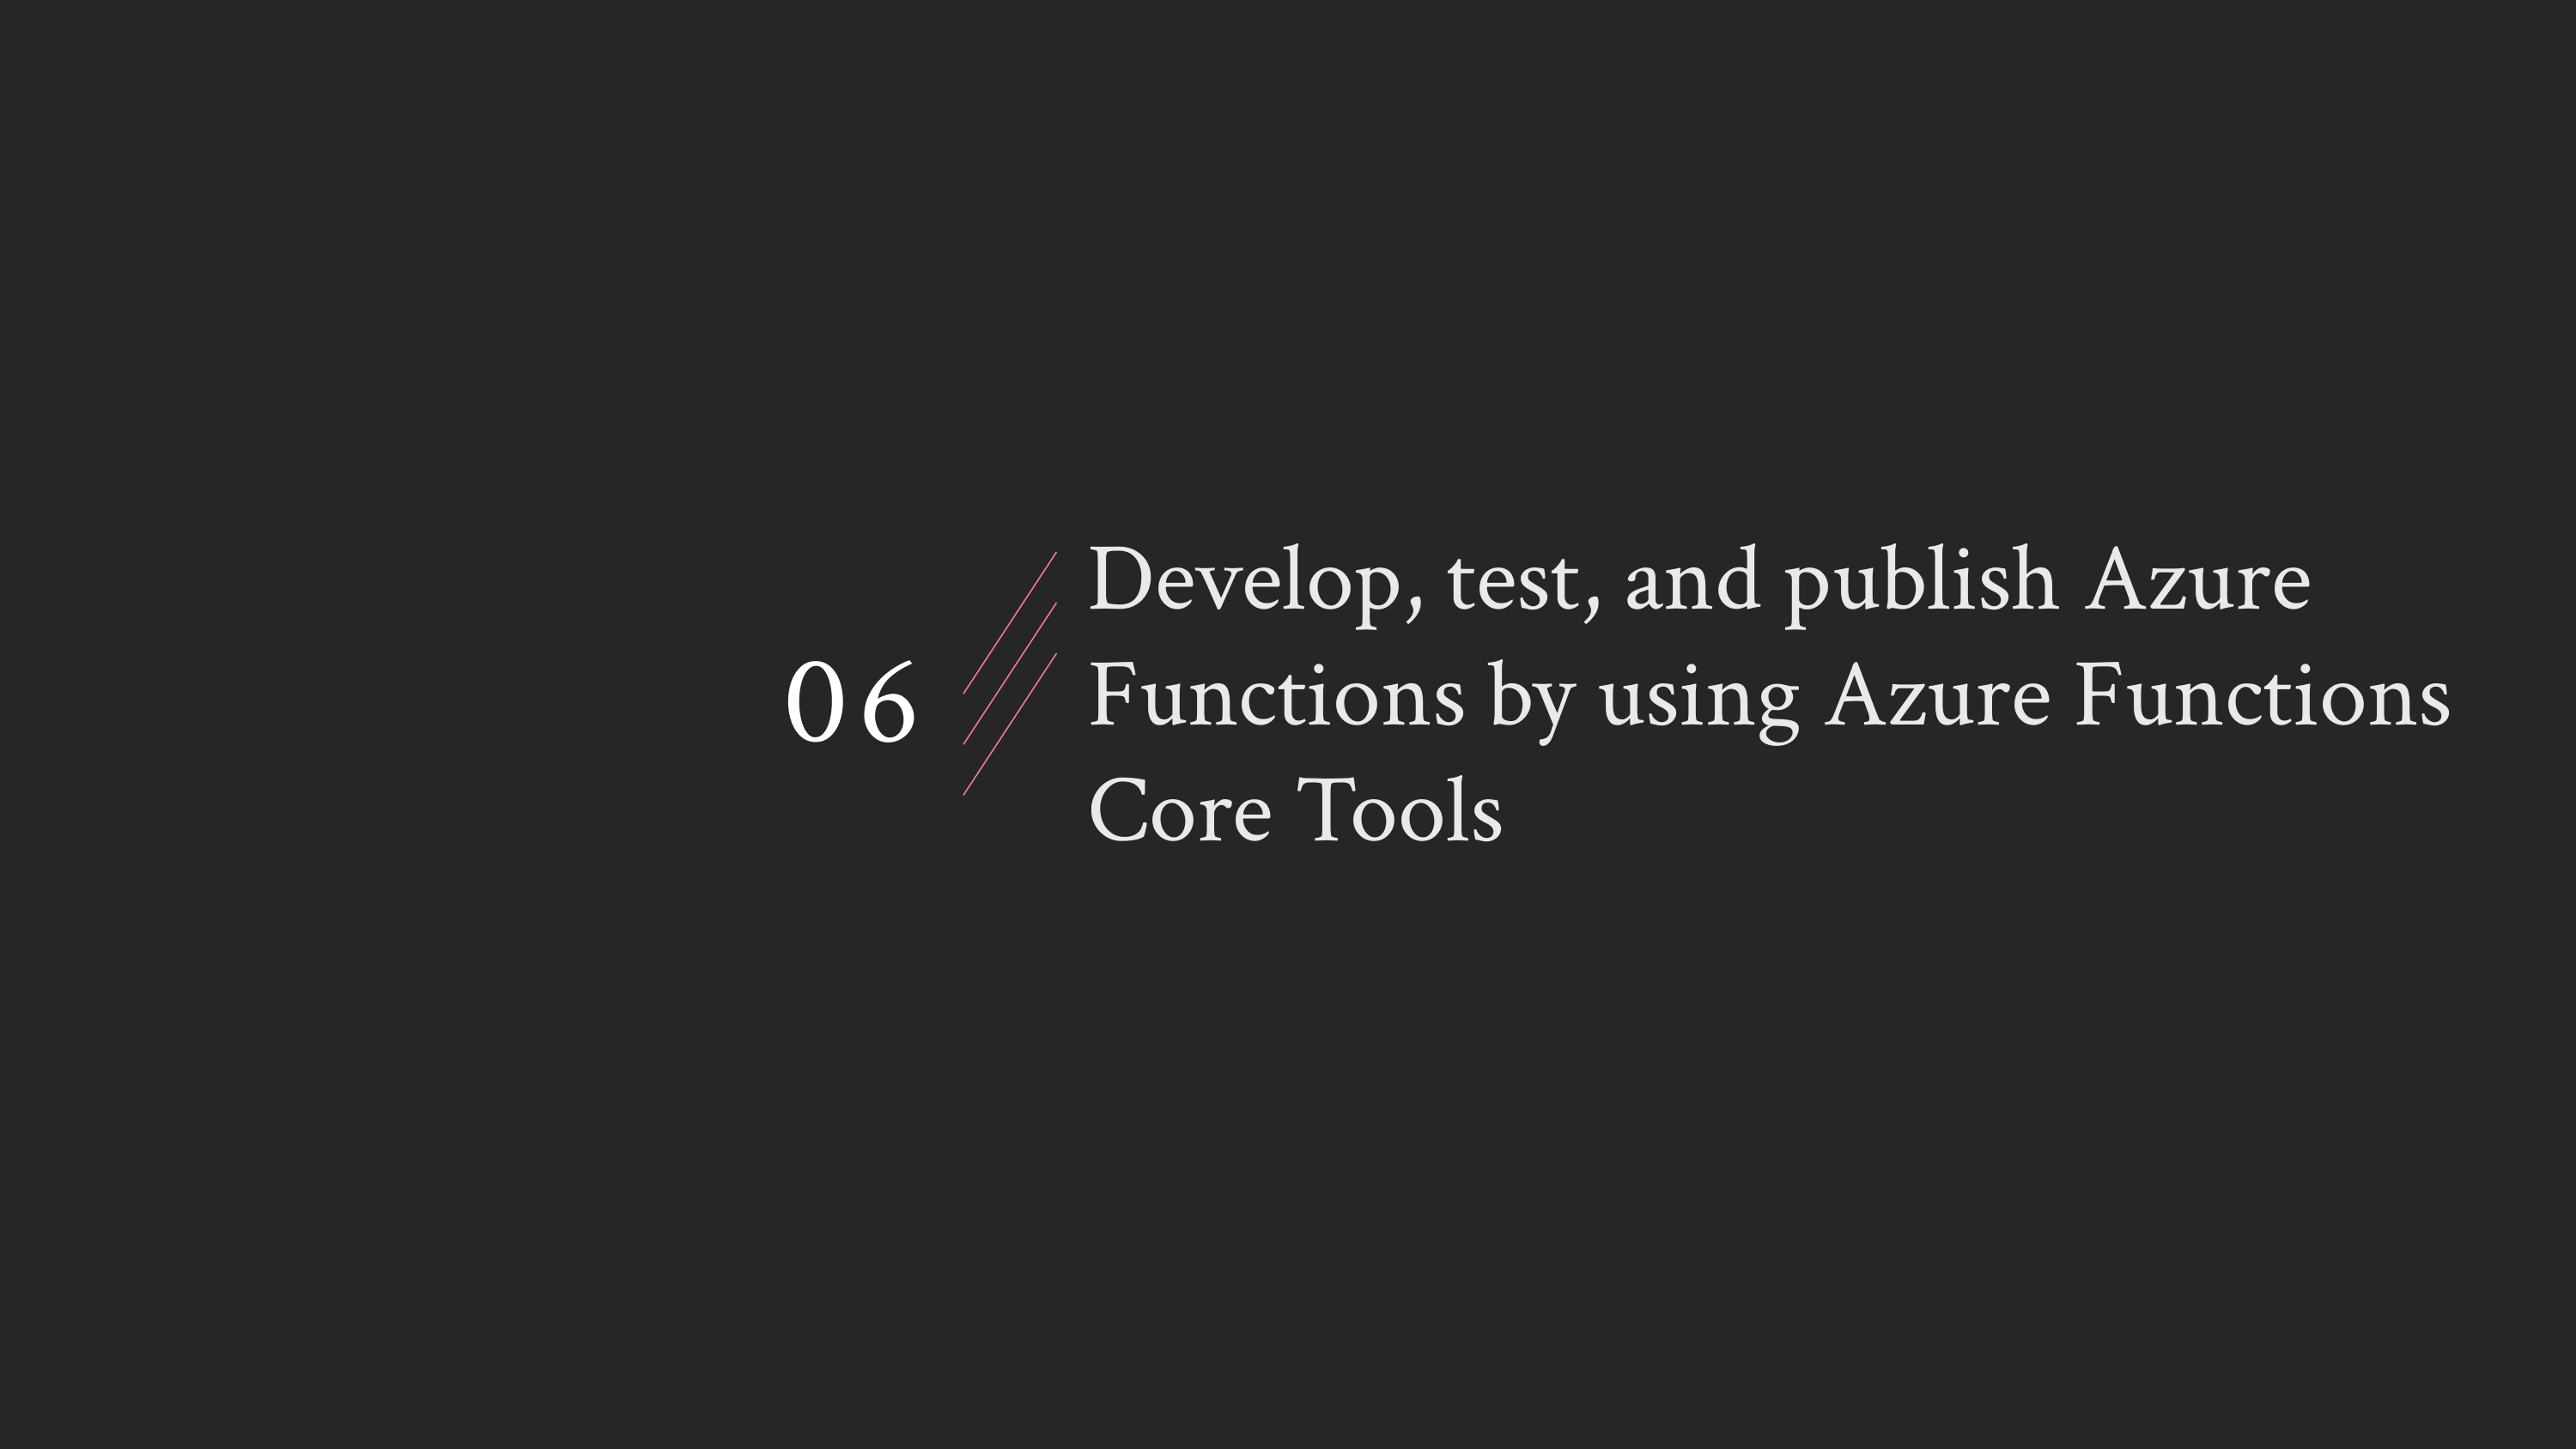

Develop, test, and publish Azure Functions by using Azure Functions Core Tools
# 06